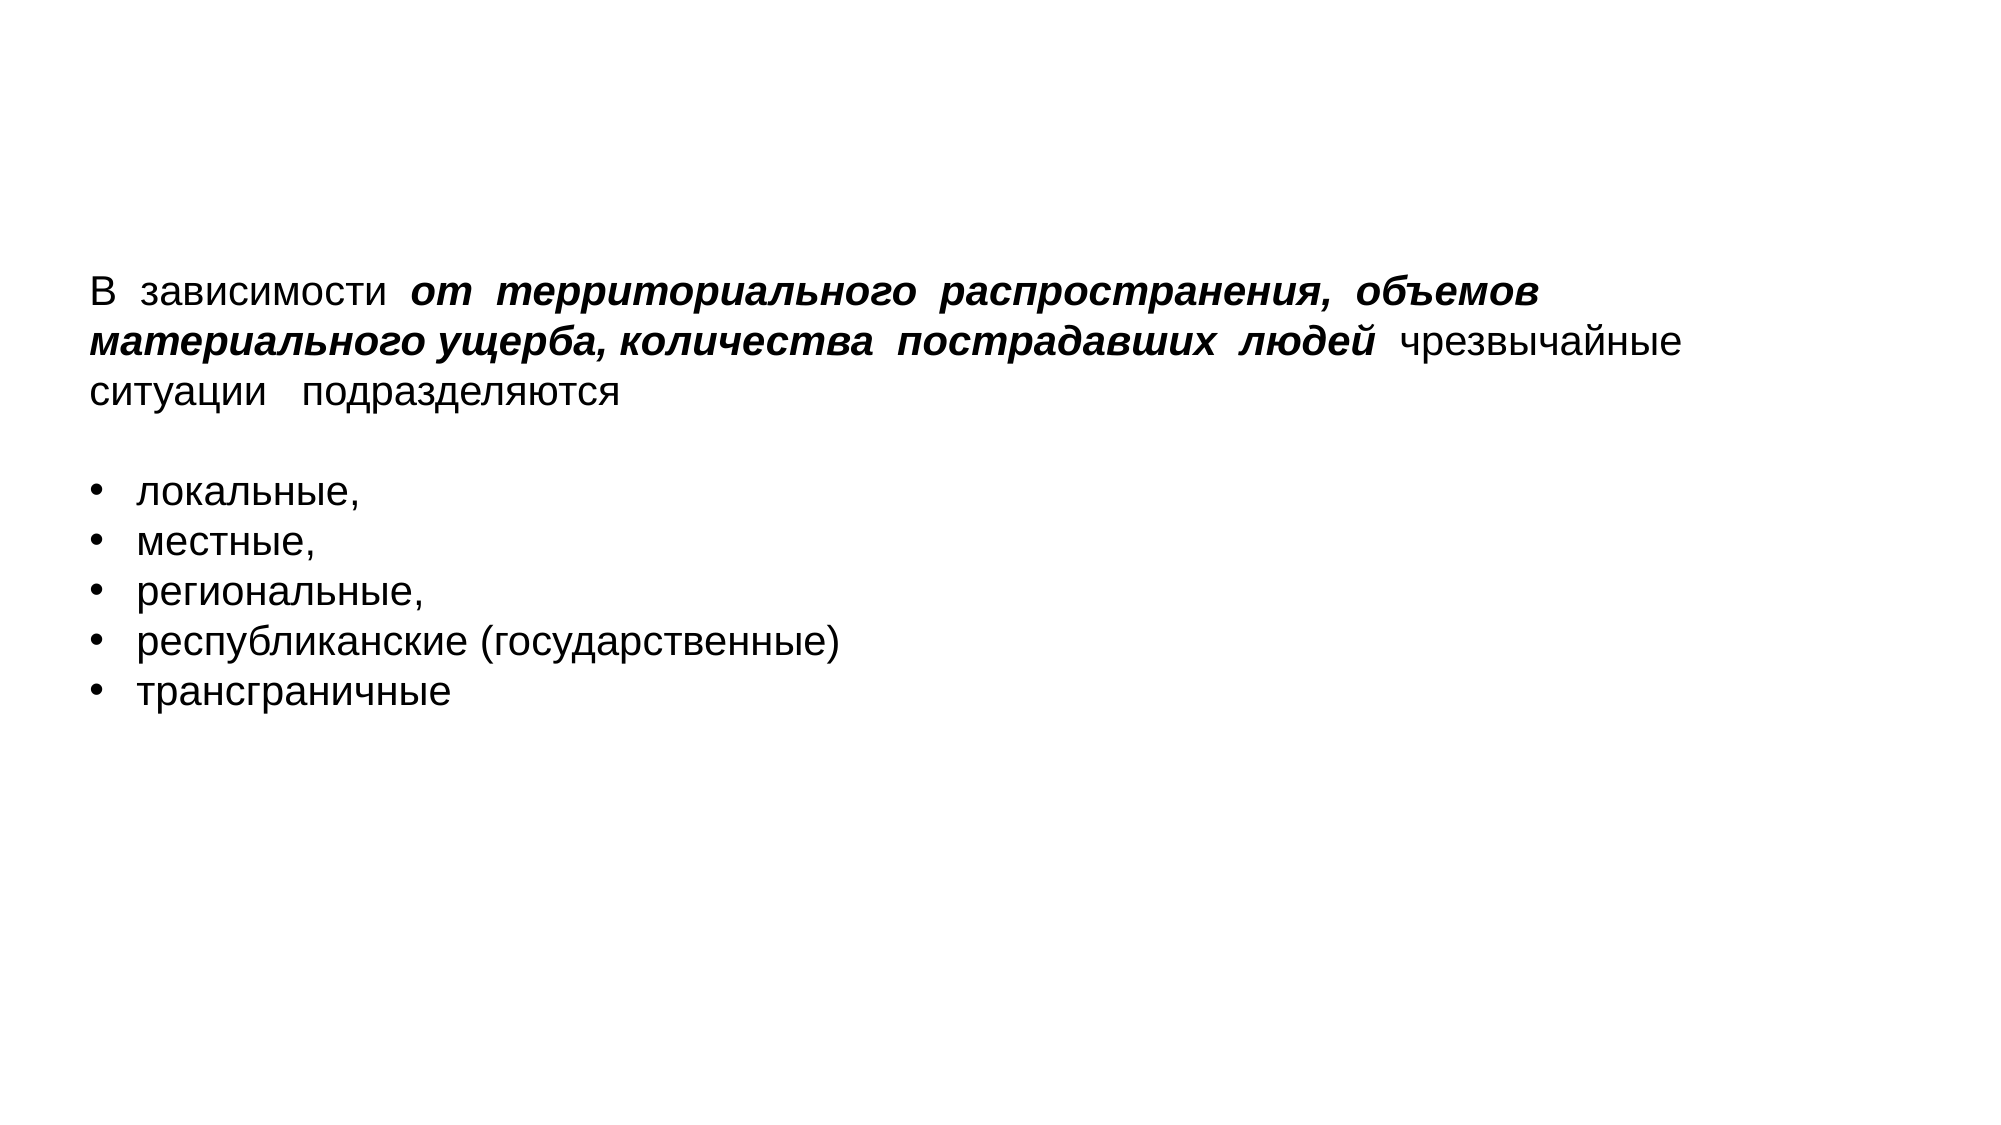

В  зависимости  от  территориального  распространения,  объемов материального ущерба, количества  пострадавших  людей  чрезвычайные ситуации   подразделяются

локальные,
местные,
региональные,
республиканские (государственные)
трансграничные